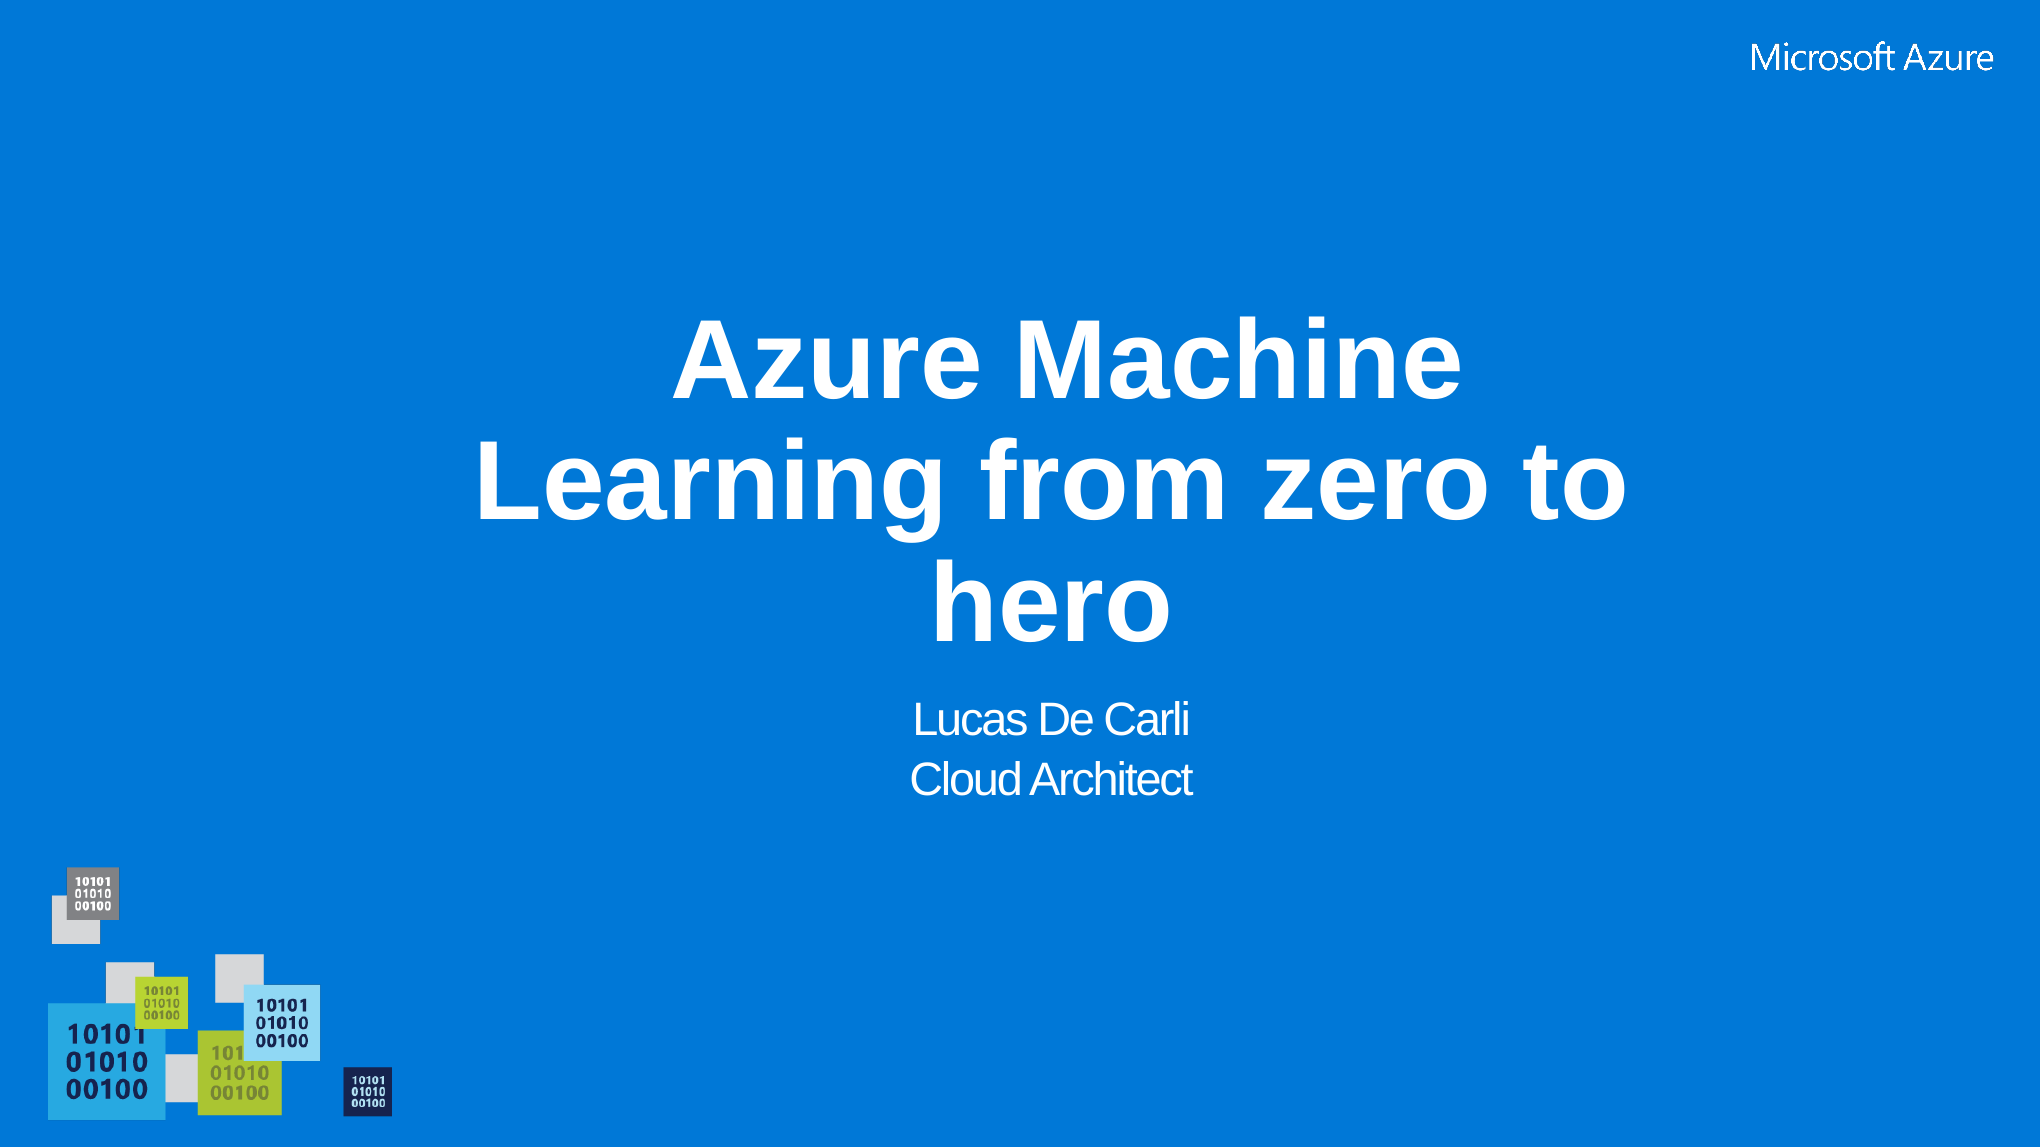

# Azure Machine Learning from zero to hero
Lucas De Carli
Cloud Architect